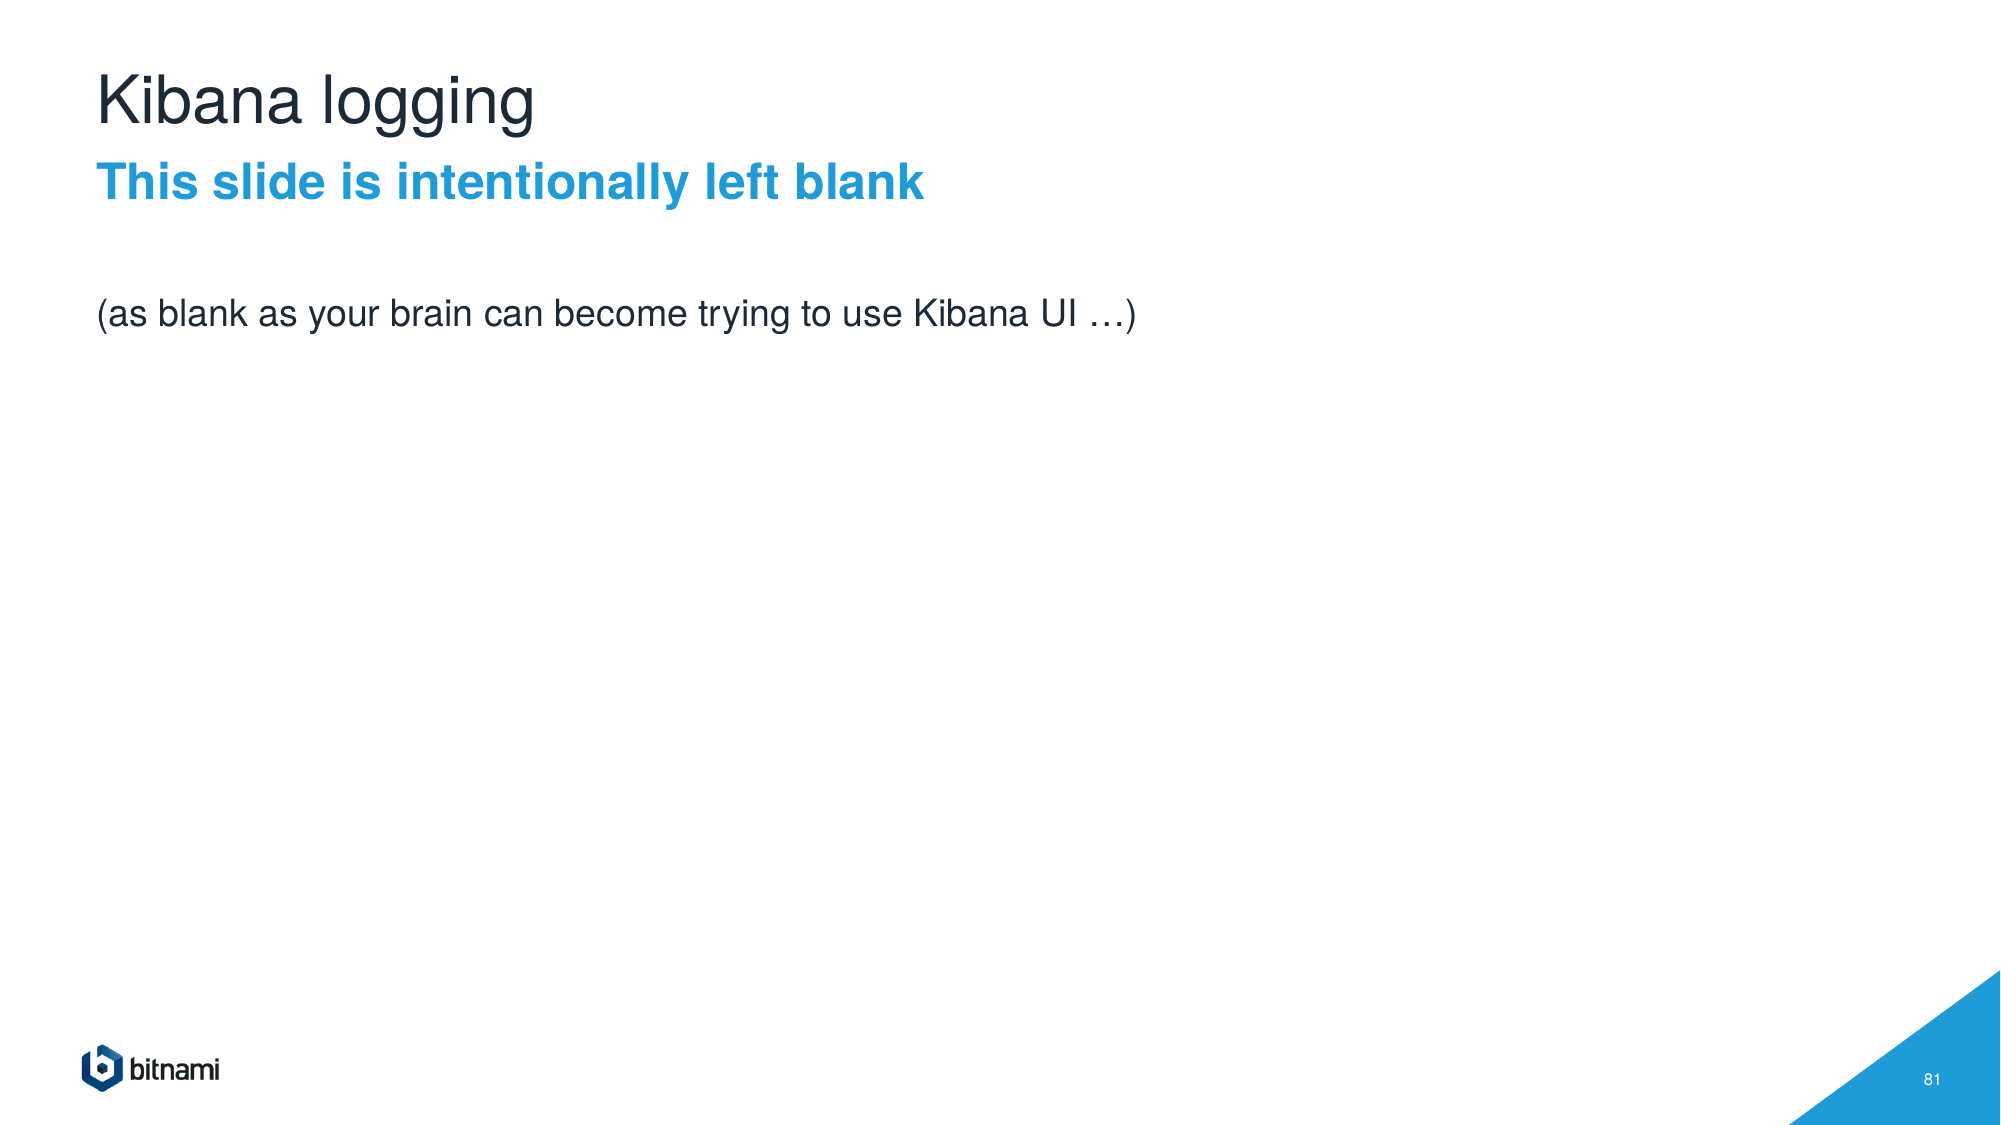

# Kibana logging
This slide is intentionally left blank
(as blank as your brain can become trying to use Kibana UI …)
81